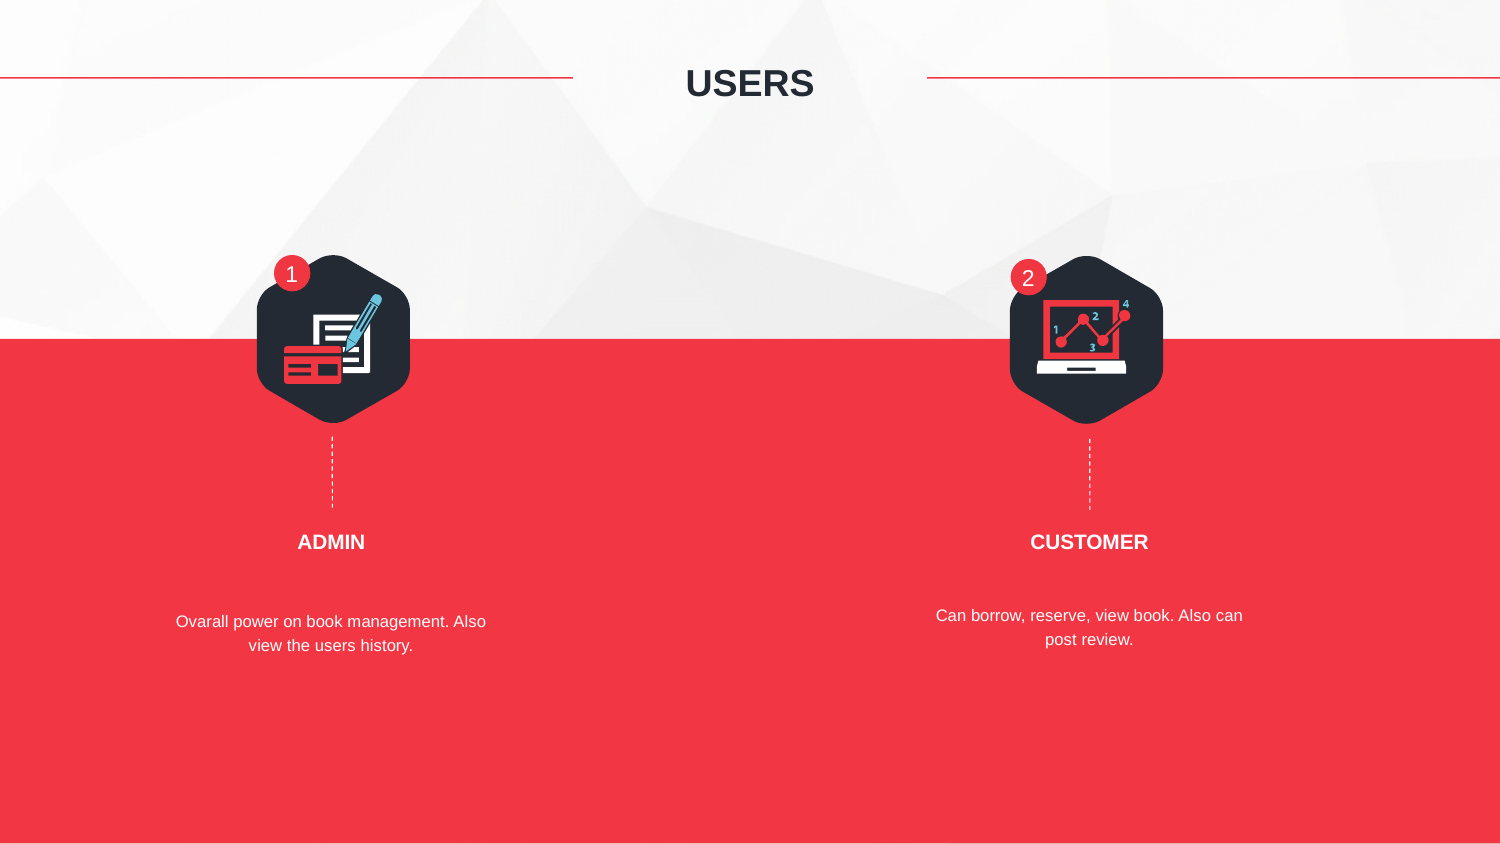

USERS

1

2

ADMIN

Ovarall power on book management. Also view the users history.
CUSTOMER

Can borrow, reserve, view book. Also can post review.